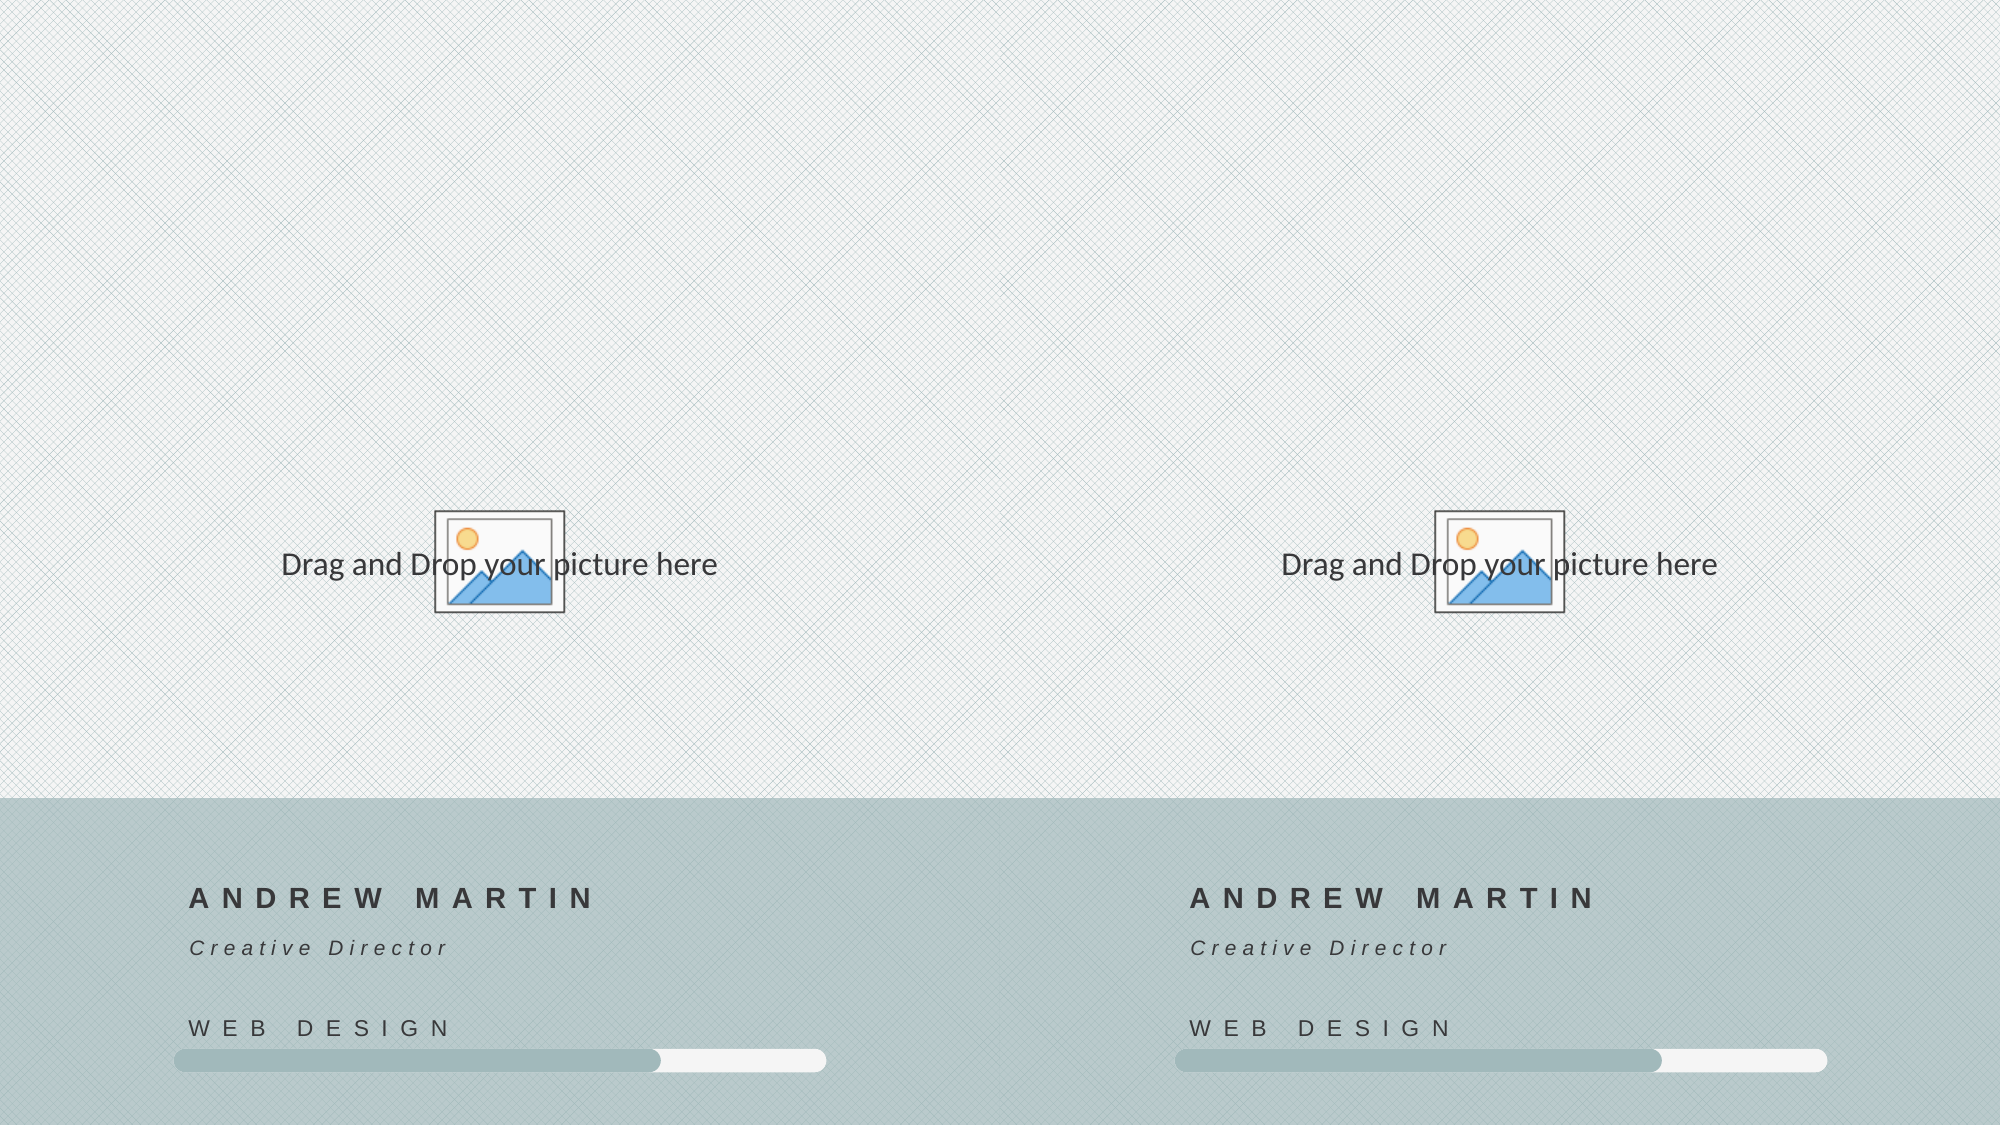

ANDREW MARTIN
ANDREW MARTIN
Creative Director
Creative Director
WEB DESIGN

WEB DESIGN